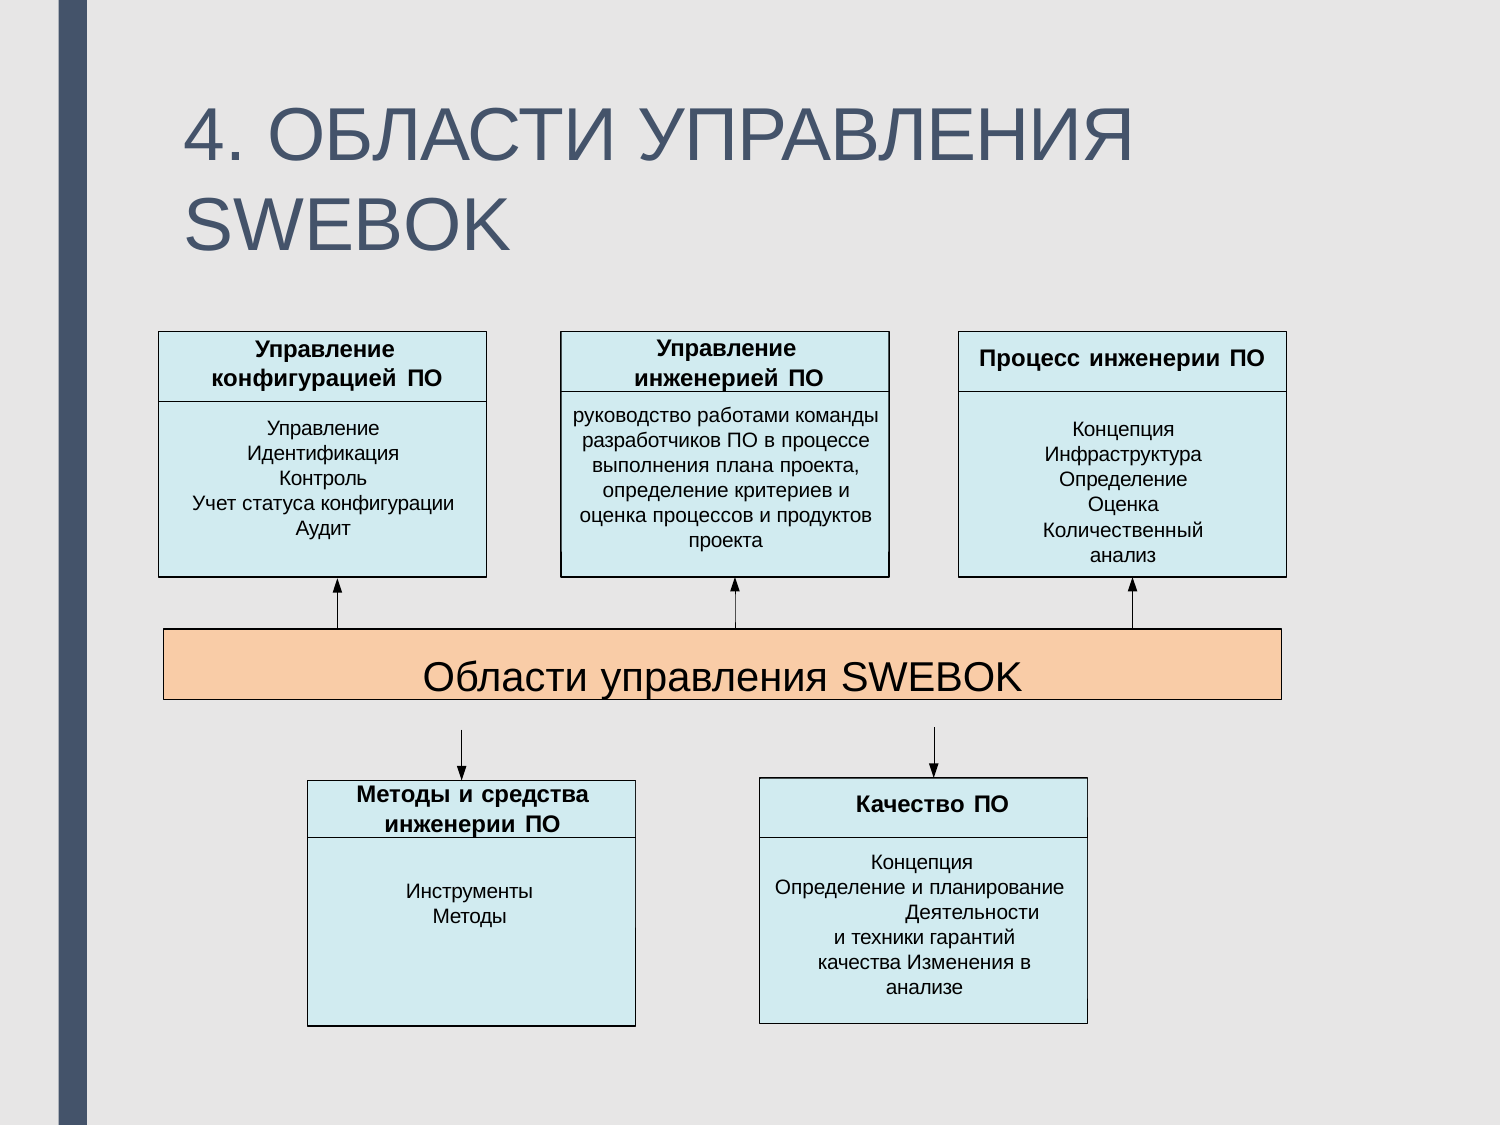

# 4. ОБЛАСТИ УПРАВЛЕНИЯ SWEBOK

Управление конфигурацией ПО
Управление инженерией ПО
Процесс инженерии ПО

руководство работами команды разработчиков ПО в процессе выполнения плана проекта, определение критериев и оценка процессов и продуктов проекта

Концепция Инфраструктура Определение Оценка
Количественный анализ

Управление Идентификация Контроль
Учет статуса конфигурации Аудит
Области управления SWEBOK

Качество ПО

Методы и средства
инженерии ПО

Инструменты Методы
Концепция Определение и планирование
Деятельности и техники гарантий качества Изменения в анализе